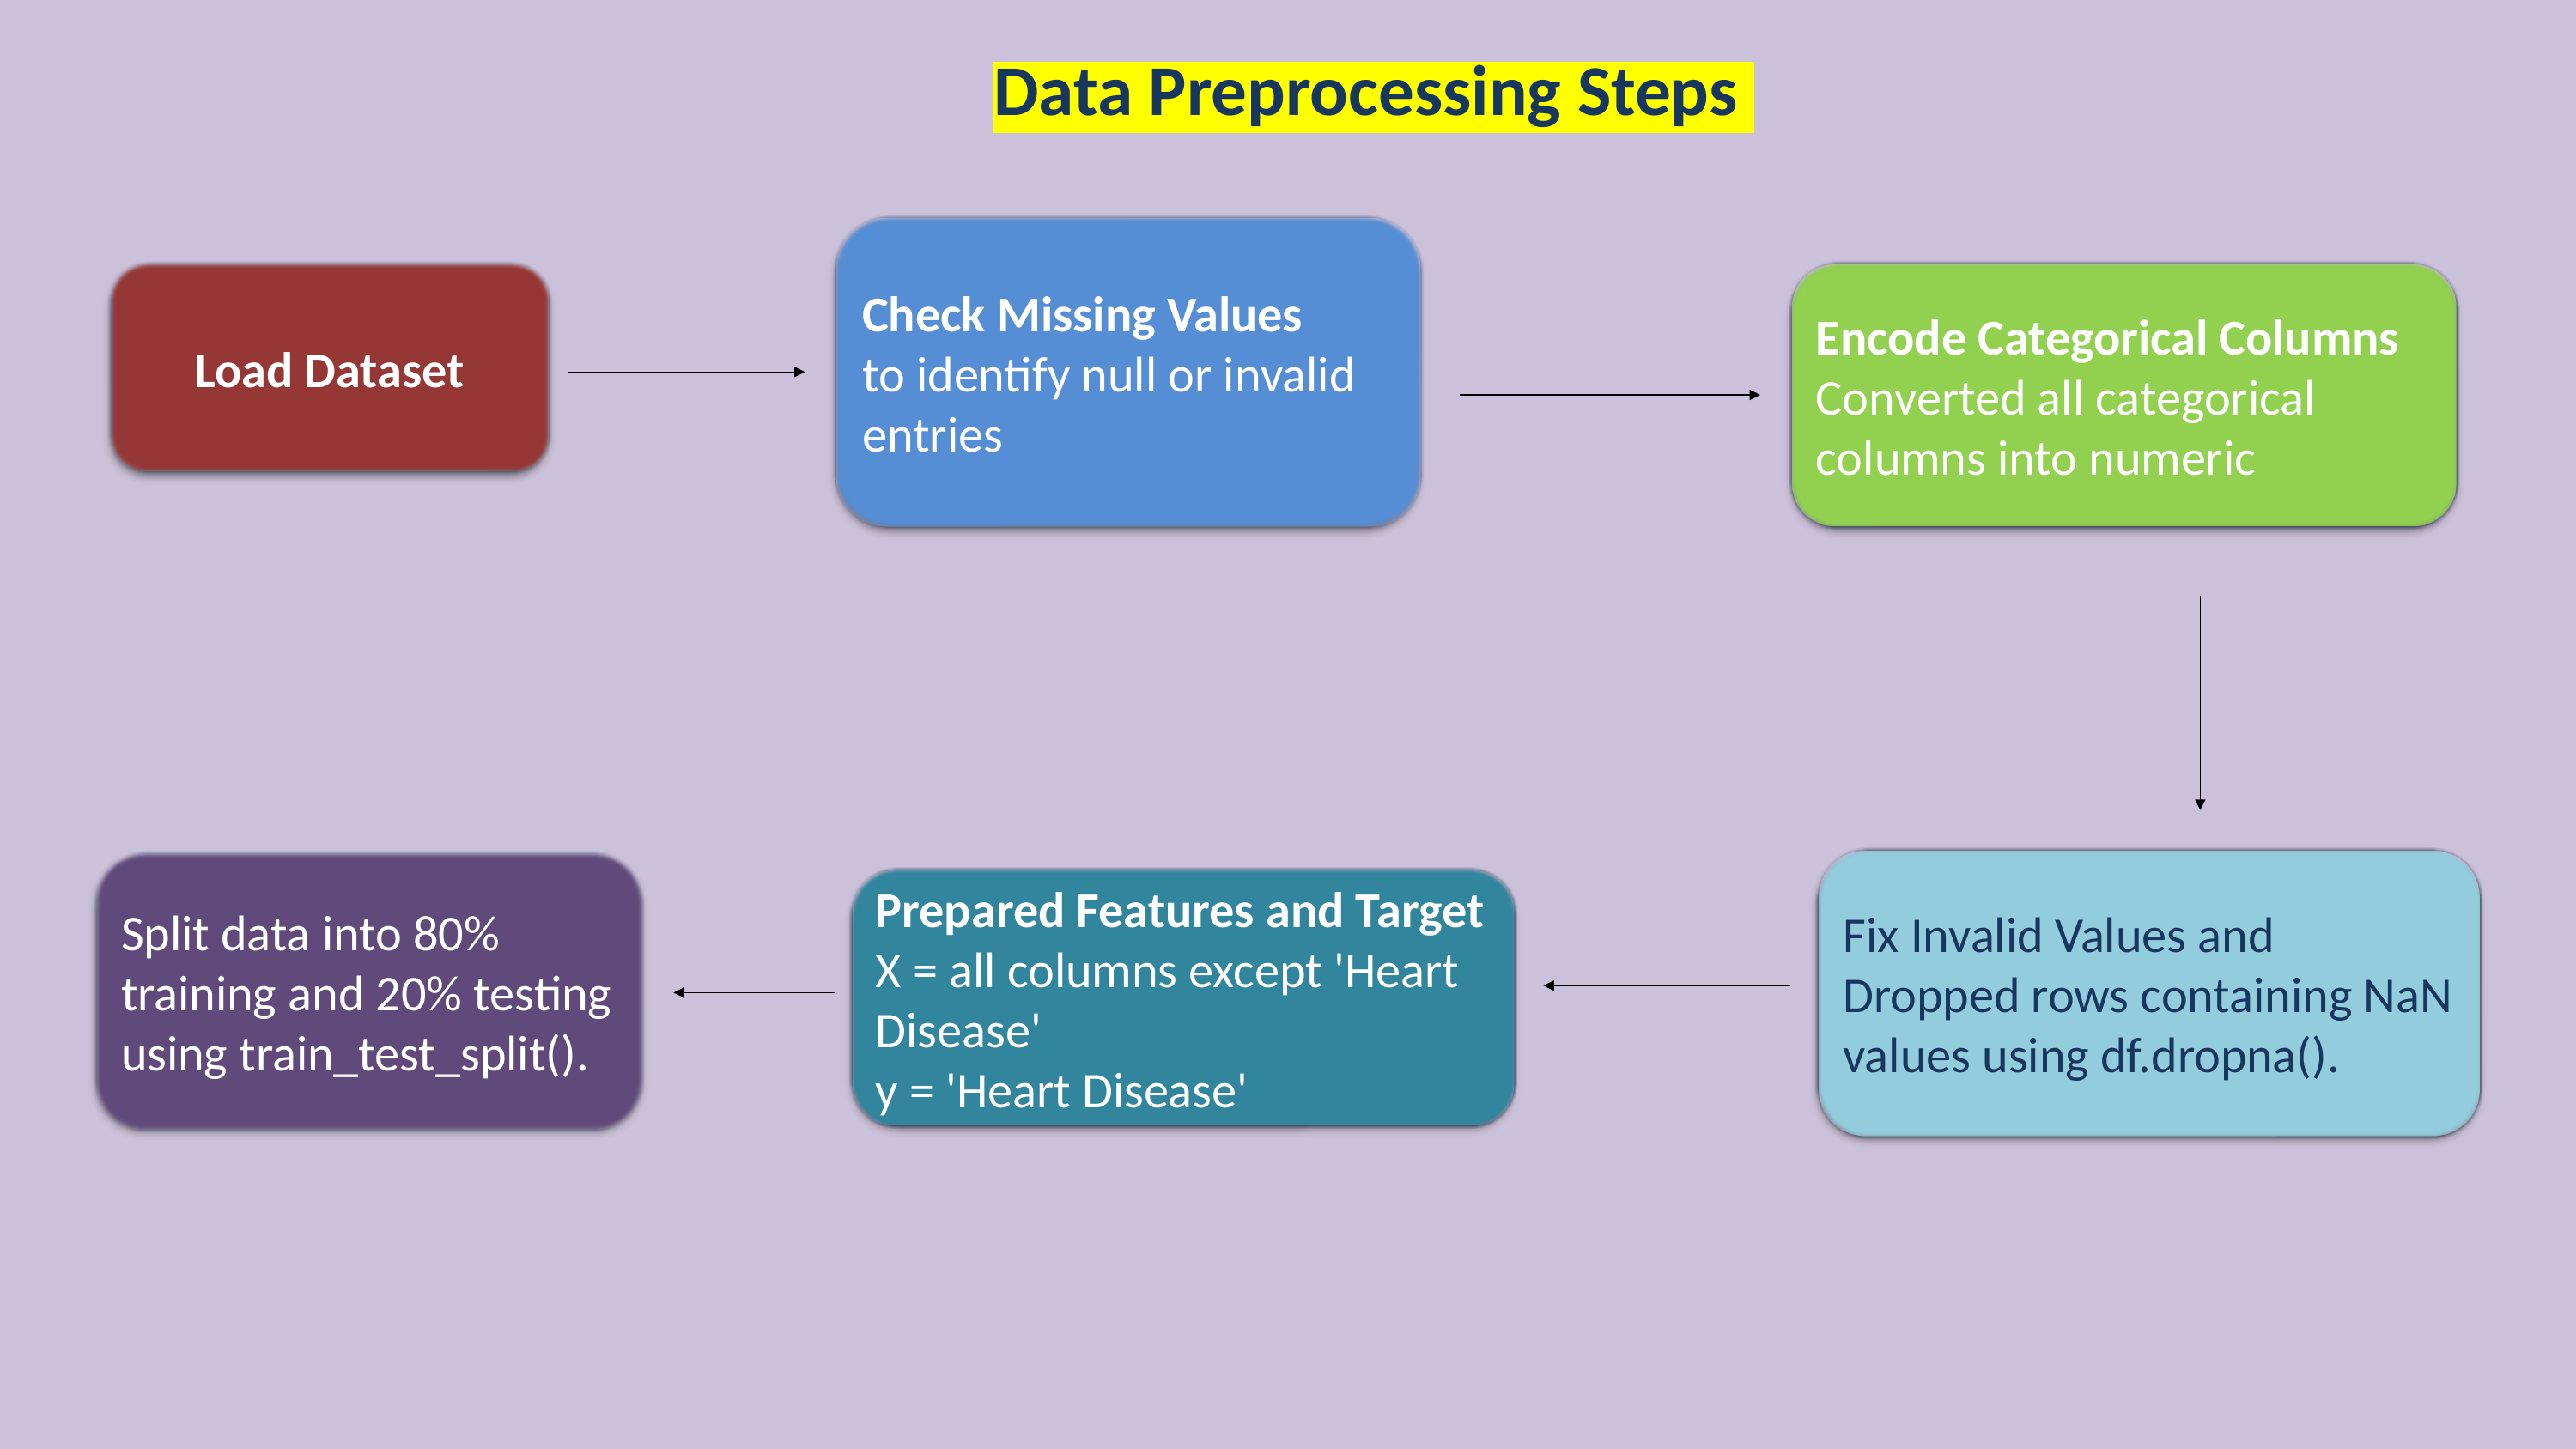

Data Preprocessing Steps
Check Missing Values
to identify null or invalid entries
Load Dataset
Encode Categorical Columns
Converted all categorical columns into numeric
Fix Invalid Values and Dropped rows containing NaN values using df.dropna().

Split data into 80% training and 20% testing using train_test_split().

Prepared Features and Target
X = all columns except 'Heart Disease'
y = 'Heart Disease'